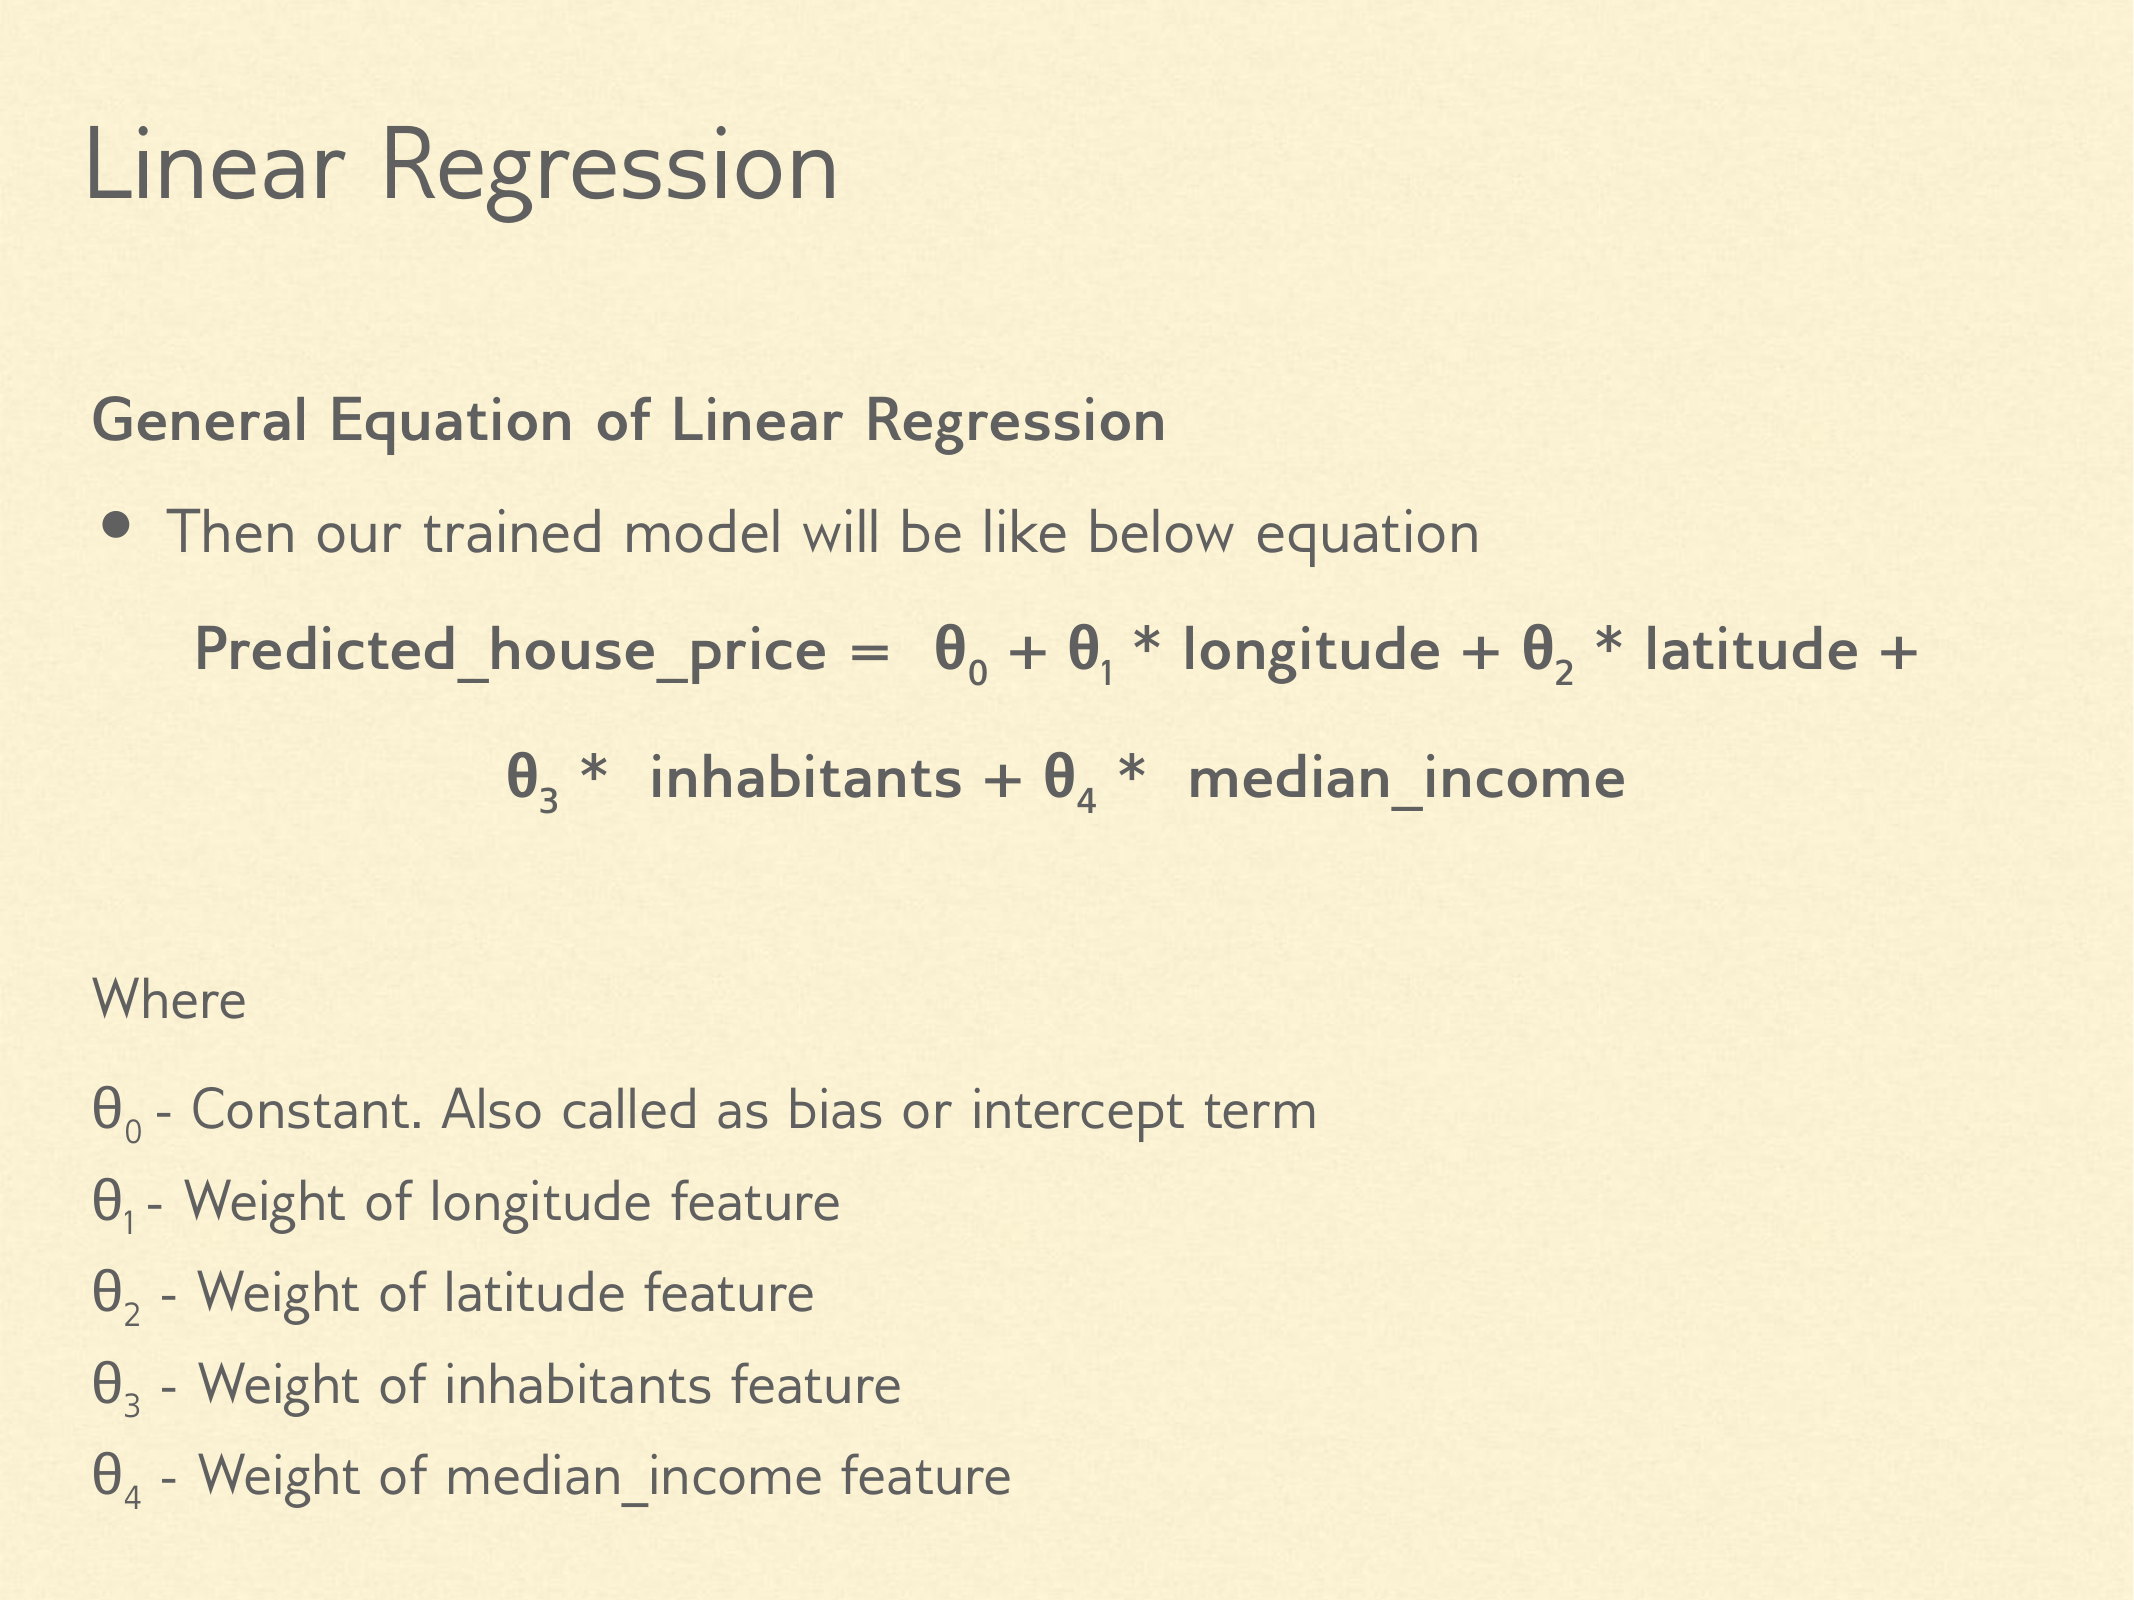

Linear Regression
General Equation of Linear Regression
Then our trained model will be like below equation
Predicted_house_price =  θ0 + θ1 * longitude + θ2 * latitude +
θ3 *  inhabitants + θ4 *  median_income

Where
θ0 - Constant. Also called as bias or intercept term
θ1 - Weight of longitude feature
θ2 - Weight of latitude feature
θ3 - Weight of inhabitants feature
θ4 - Weight of median_income feature